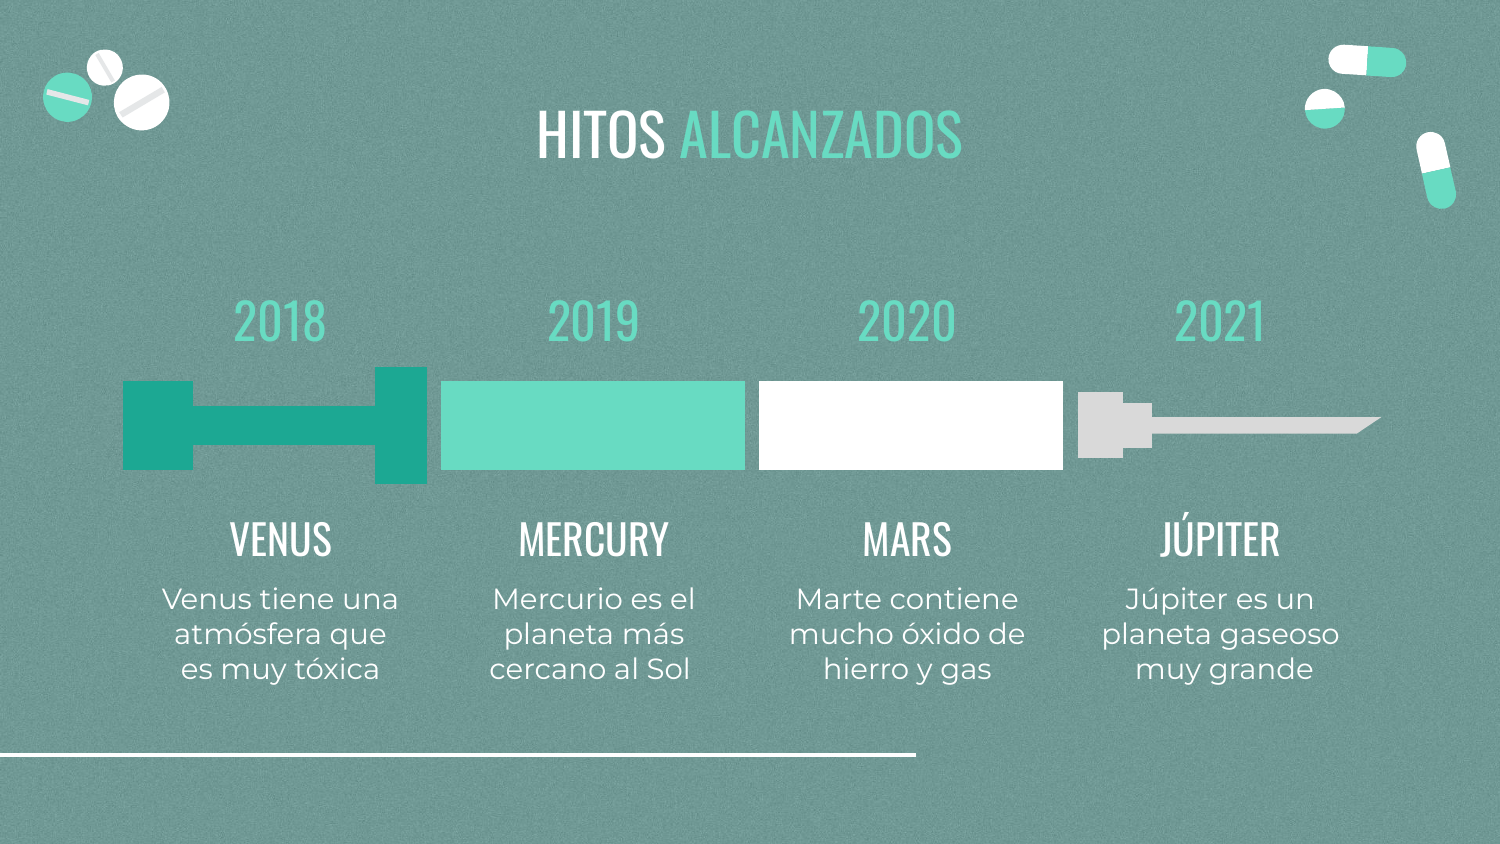

# HITOS ALCANZADOS
2018
2019
2020
2021
VENUS
MERCURY
MARS
JÚPITER
Venus tiene una atmósfera que es muy tóxica
Mercurio es el planeta más cercano al Sol
Marte contiene mucho óxido de hierro y gas
Júpiter es un planeta gaseoso  muy grande